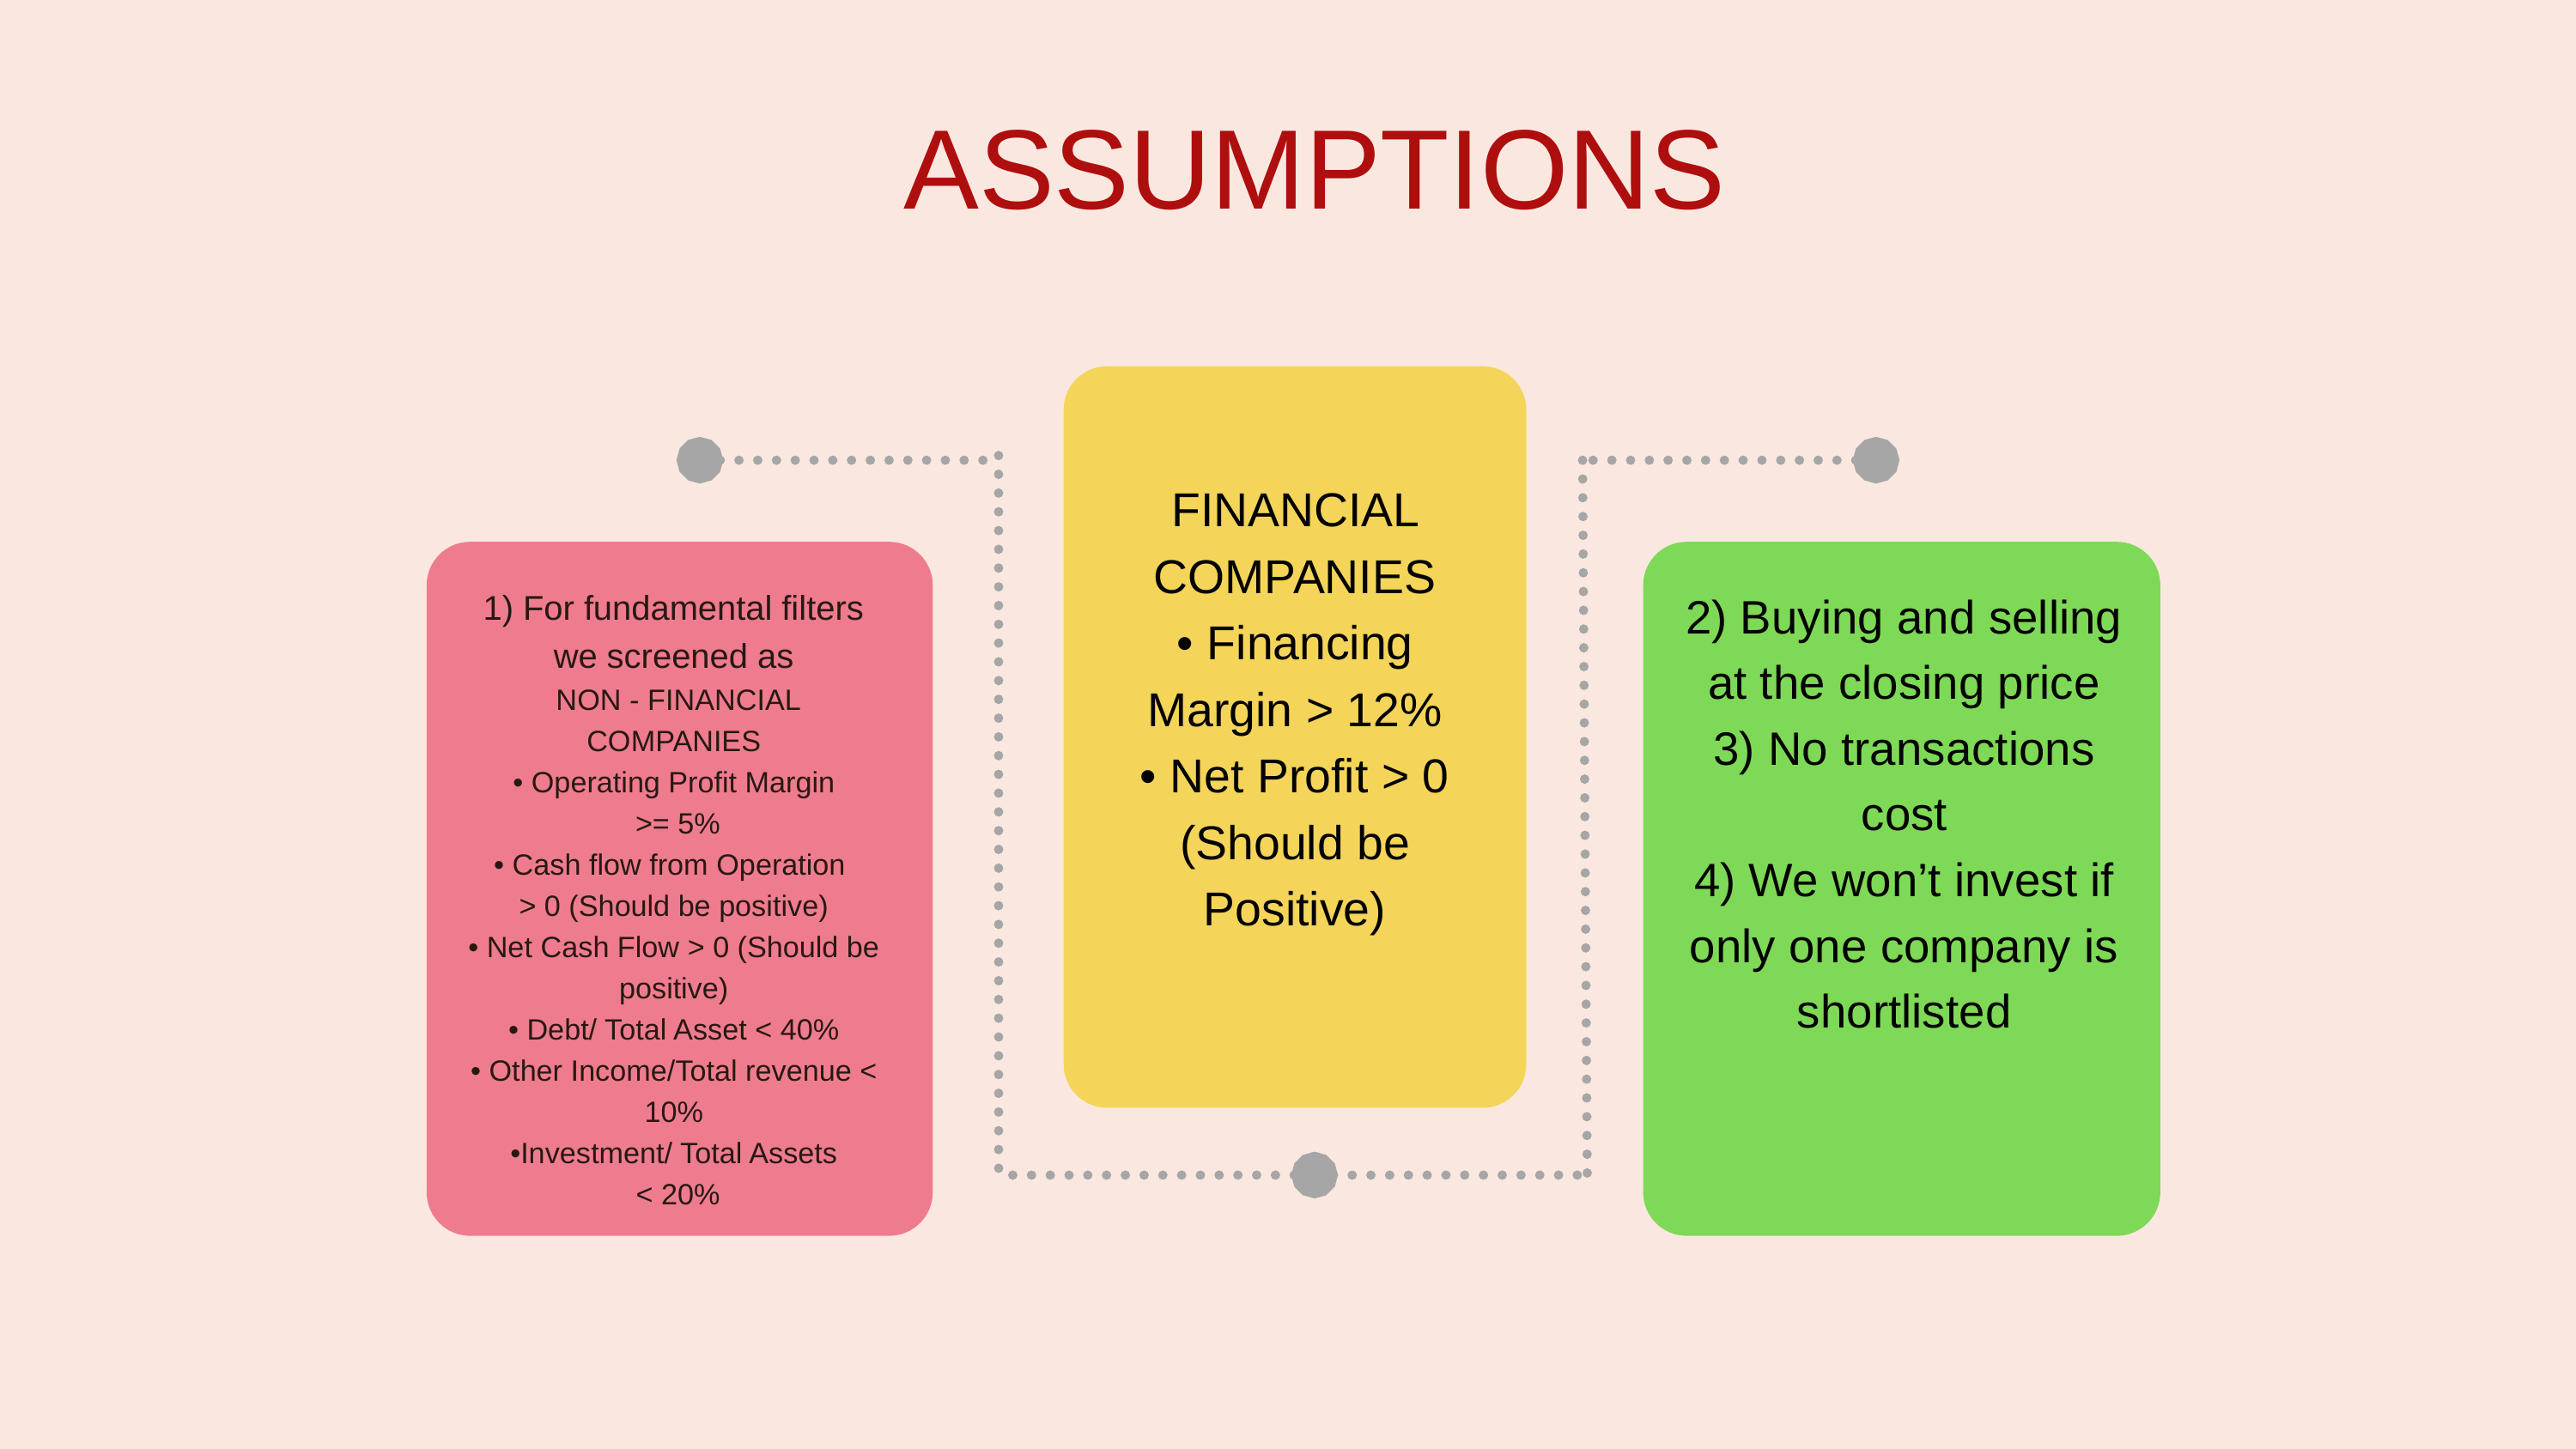

ASSUMPTIONS

FINANCIAL COMPANIES
• Financing Margin > 12%
• Net Profit > 0 (Should be Positive)

2) Buying and selling at the closing price
3) No transactions cost
4) We won’t invest if only one company is shortlisted

1) For fundamental filters we screened as
 NON - FINANCIAL COMPANIES
• Operating Profit Margin
 >= 5%
• Cash flow from Operation
> 0 (Should be positive)
• Net Cash Flow > 0 (Should be positive)
• Debt/ Total Asset < 40%
• Other Income/Total revenue < 10%
•Investment/ Total Assets
 < 20%